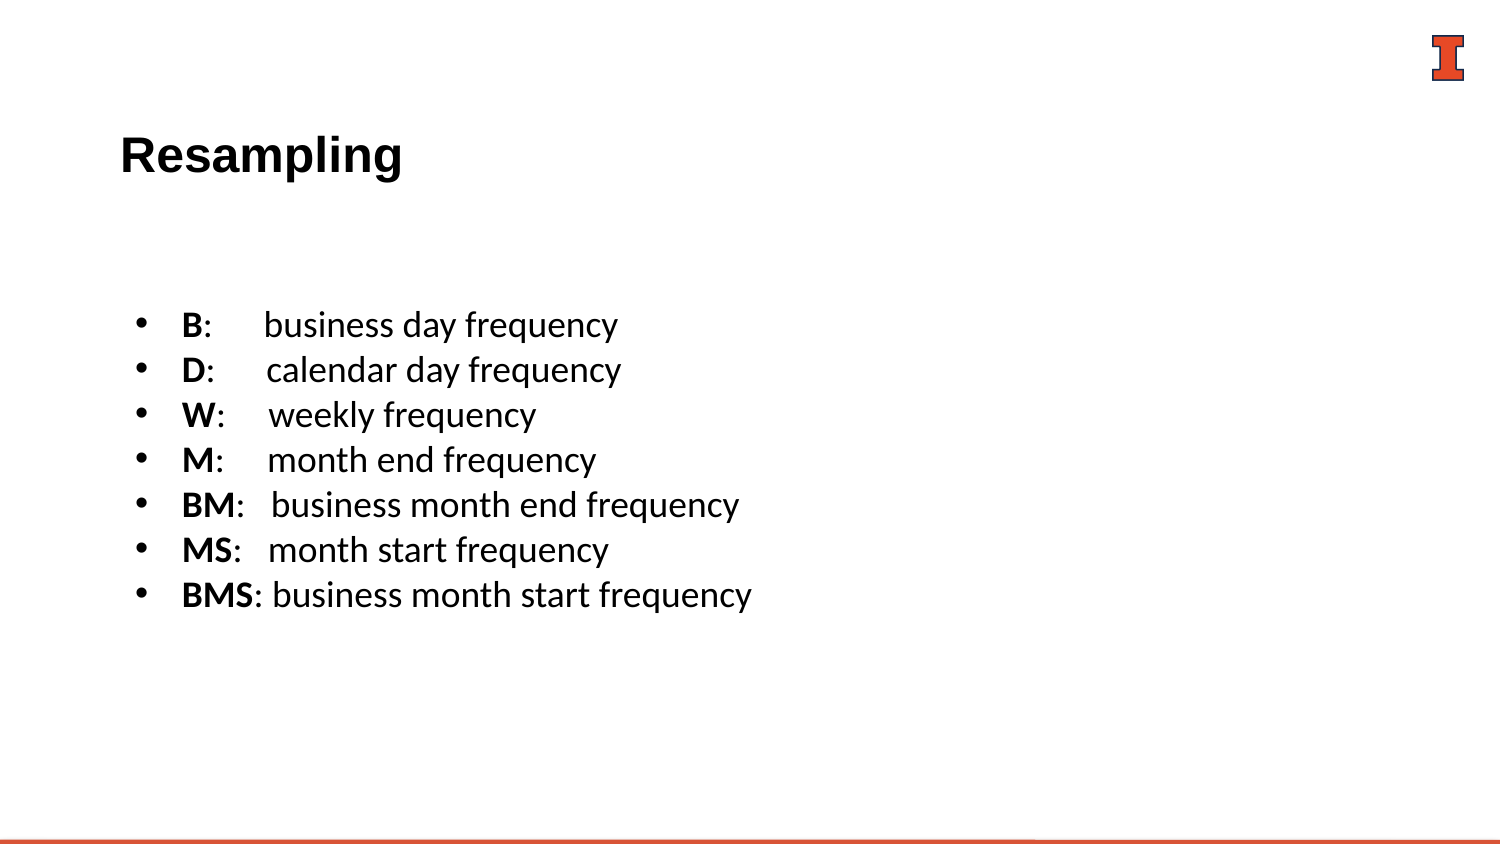

# Resampling
B:      business day frequency
D:      calendar day frequency
W:     weekly frequency
M:     month end frequency
BM:   business month end frequency
MS:   month start frequency
BMS: business month start frequency